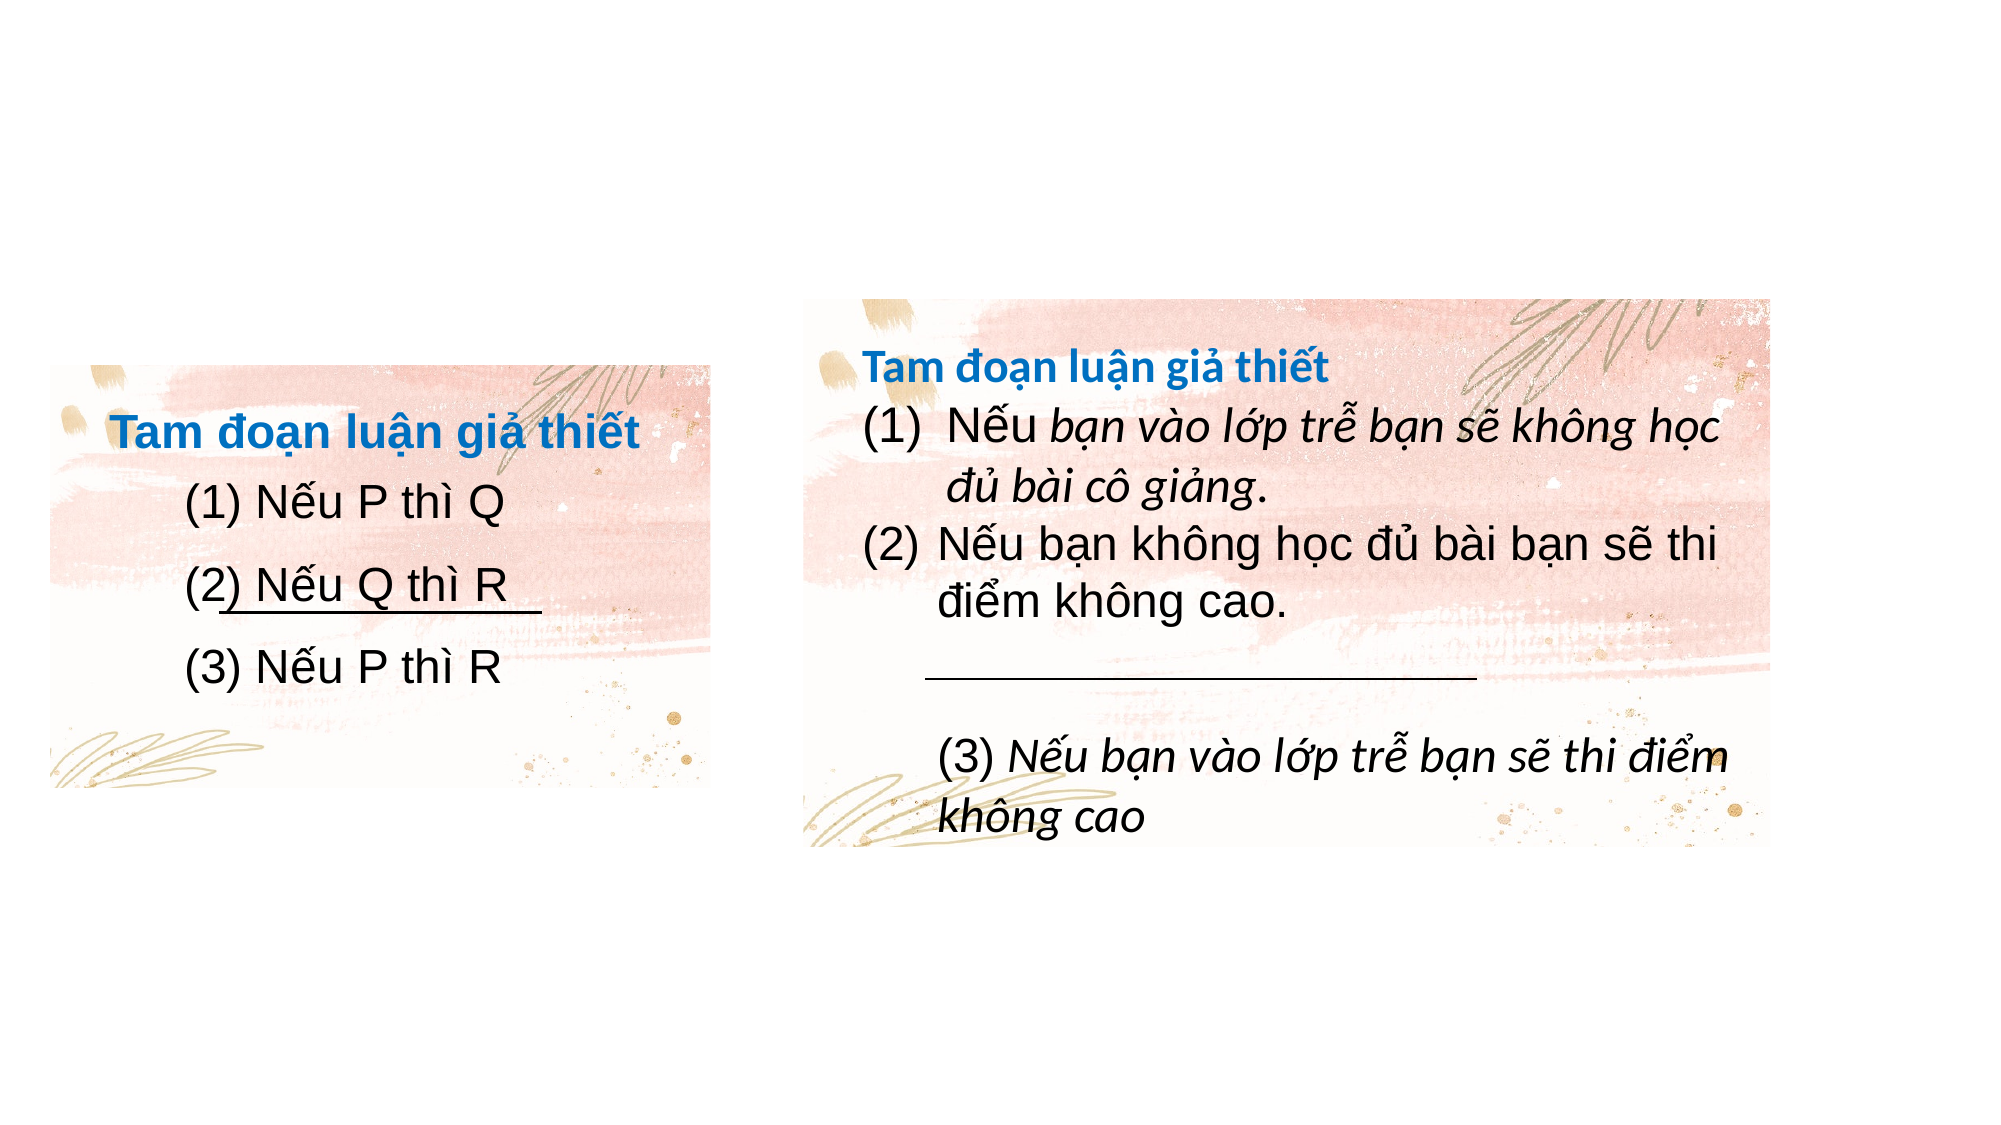

Tam đoạn luận giả thiết
Nếu bạn vào lớp trễ bạn sẽ không học đủ bài cô giảng.
Nếu bạn không học đủ bài bạn sẽ thi điểm không cao.

(3) Nếu bạn vào lớp trễ bạn sẽ thi điểm không cao

Tam đoạn luận giả thiết
(1) Nếu P thì Q
(2) Nếu Q thì R
(3) Nếu P thì R